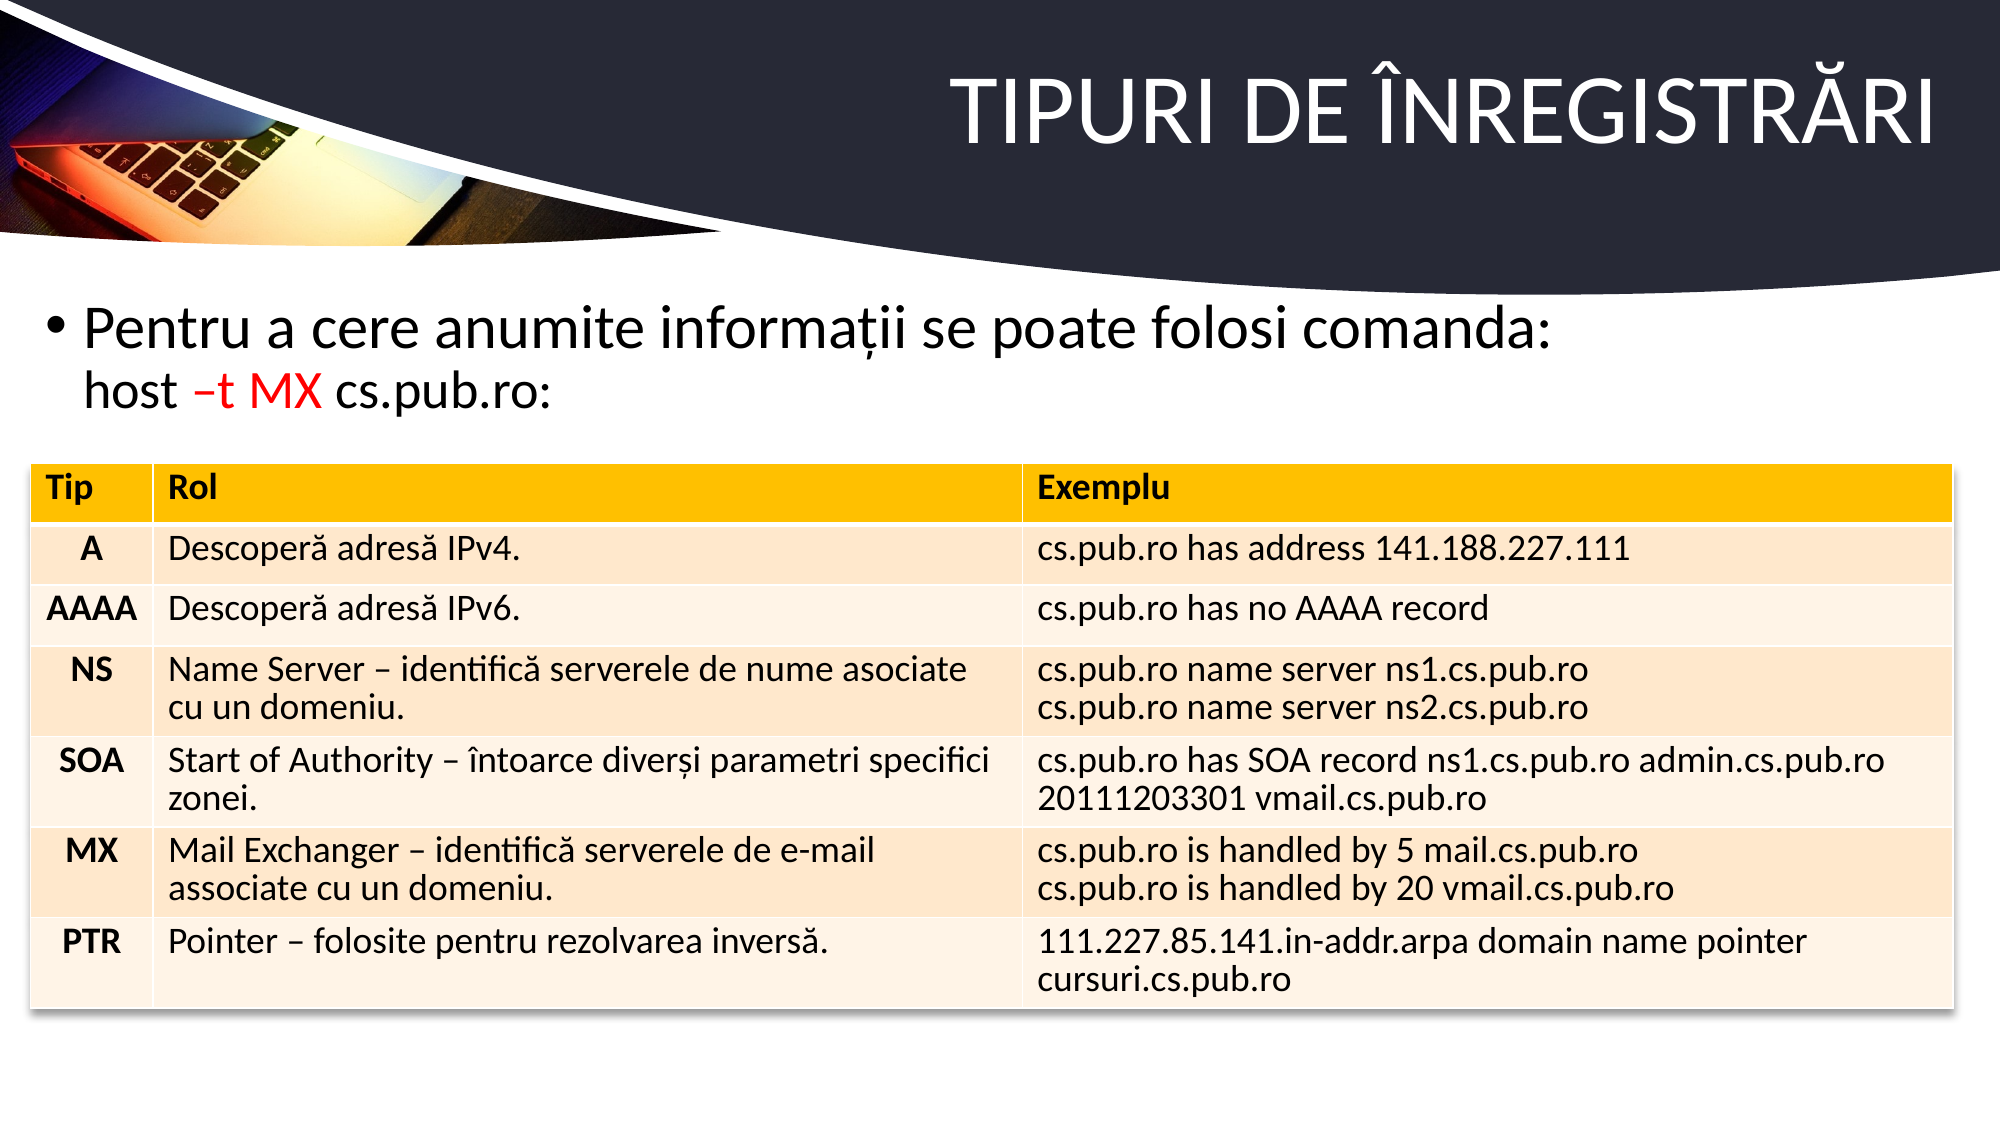

# Tipuri de înregistrări
Pentru a cere anumite informații se poate folosi comanda:
host –t MX cs.pub.ro:
| Tip | Rol | Exemplu |
| --- | --- | --- |
| A | Descoperă adresă IPv4. | cs.pub.ro has address 141.188.227.111 |
| AAAA | Descoperă adresă IPv6. | cs.pub.ro has no AAAA record |
| NS | Name Server – identifică serverele de nume asociate cu un domeniu. | cs.pub.ro name server ns1.cs.pub.ro cs.pub.ro name server ns2.cs.pub.ro |
| SOA | Start of Authority – întoarce diverși parametri specifici zonei. | cs.pub.ro has SOA record ns1.cs.pub.ro admin.cs.pub.ro 20111203301 vmail.cs.pub.ro |
| MX | Mail Exchanger – identifică serverele de e-mail associate cu un domeniu. | cs.pub.ro is handled by 5 mail.cs.pub.ro cs.pub.ro is handled by 20 vmail.cs.pub.ro |
| PTR | Pointer – folosite pentru rezolvarea inversă. | 111.227.85.141.in-addr.arpa domain name pointer cursuri.cs.pub.ro |